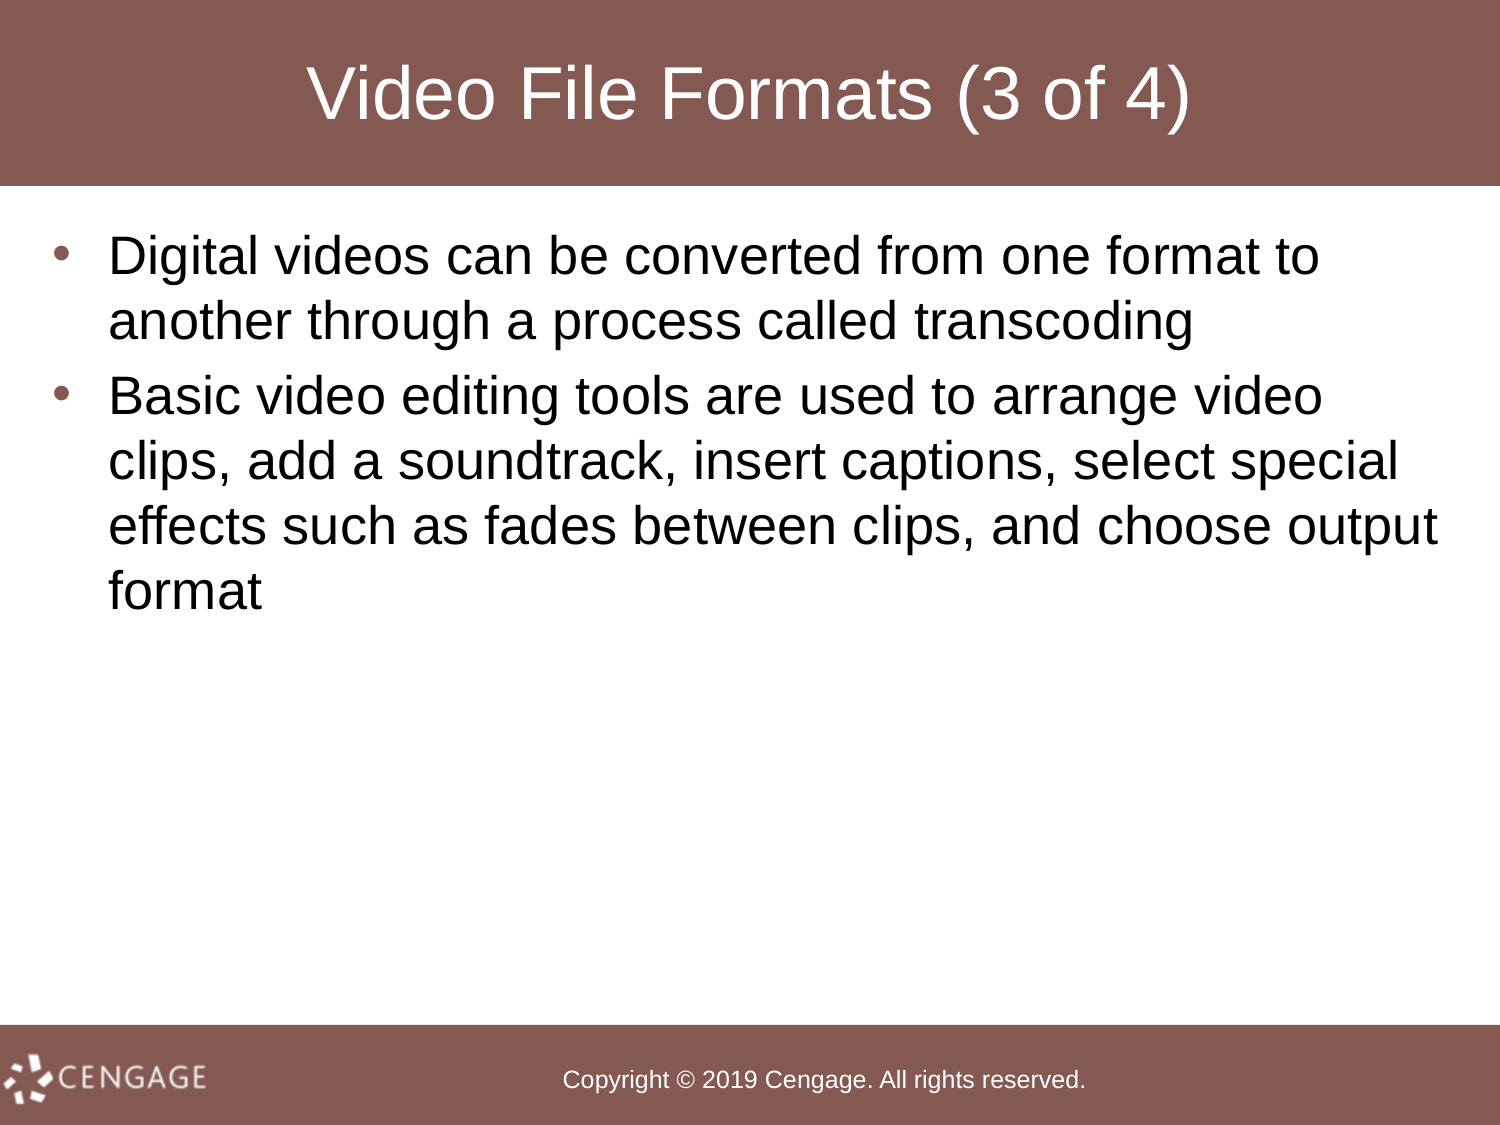

# Video File Formats (3 of 4)
Digital videos can be converted from one format to another through a process called transcoding
Basic video editing tools are used to arrange video clips, add a soundtrack, insert captions, select special effects such as fades between clips, and choose output format